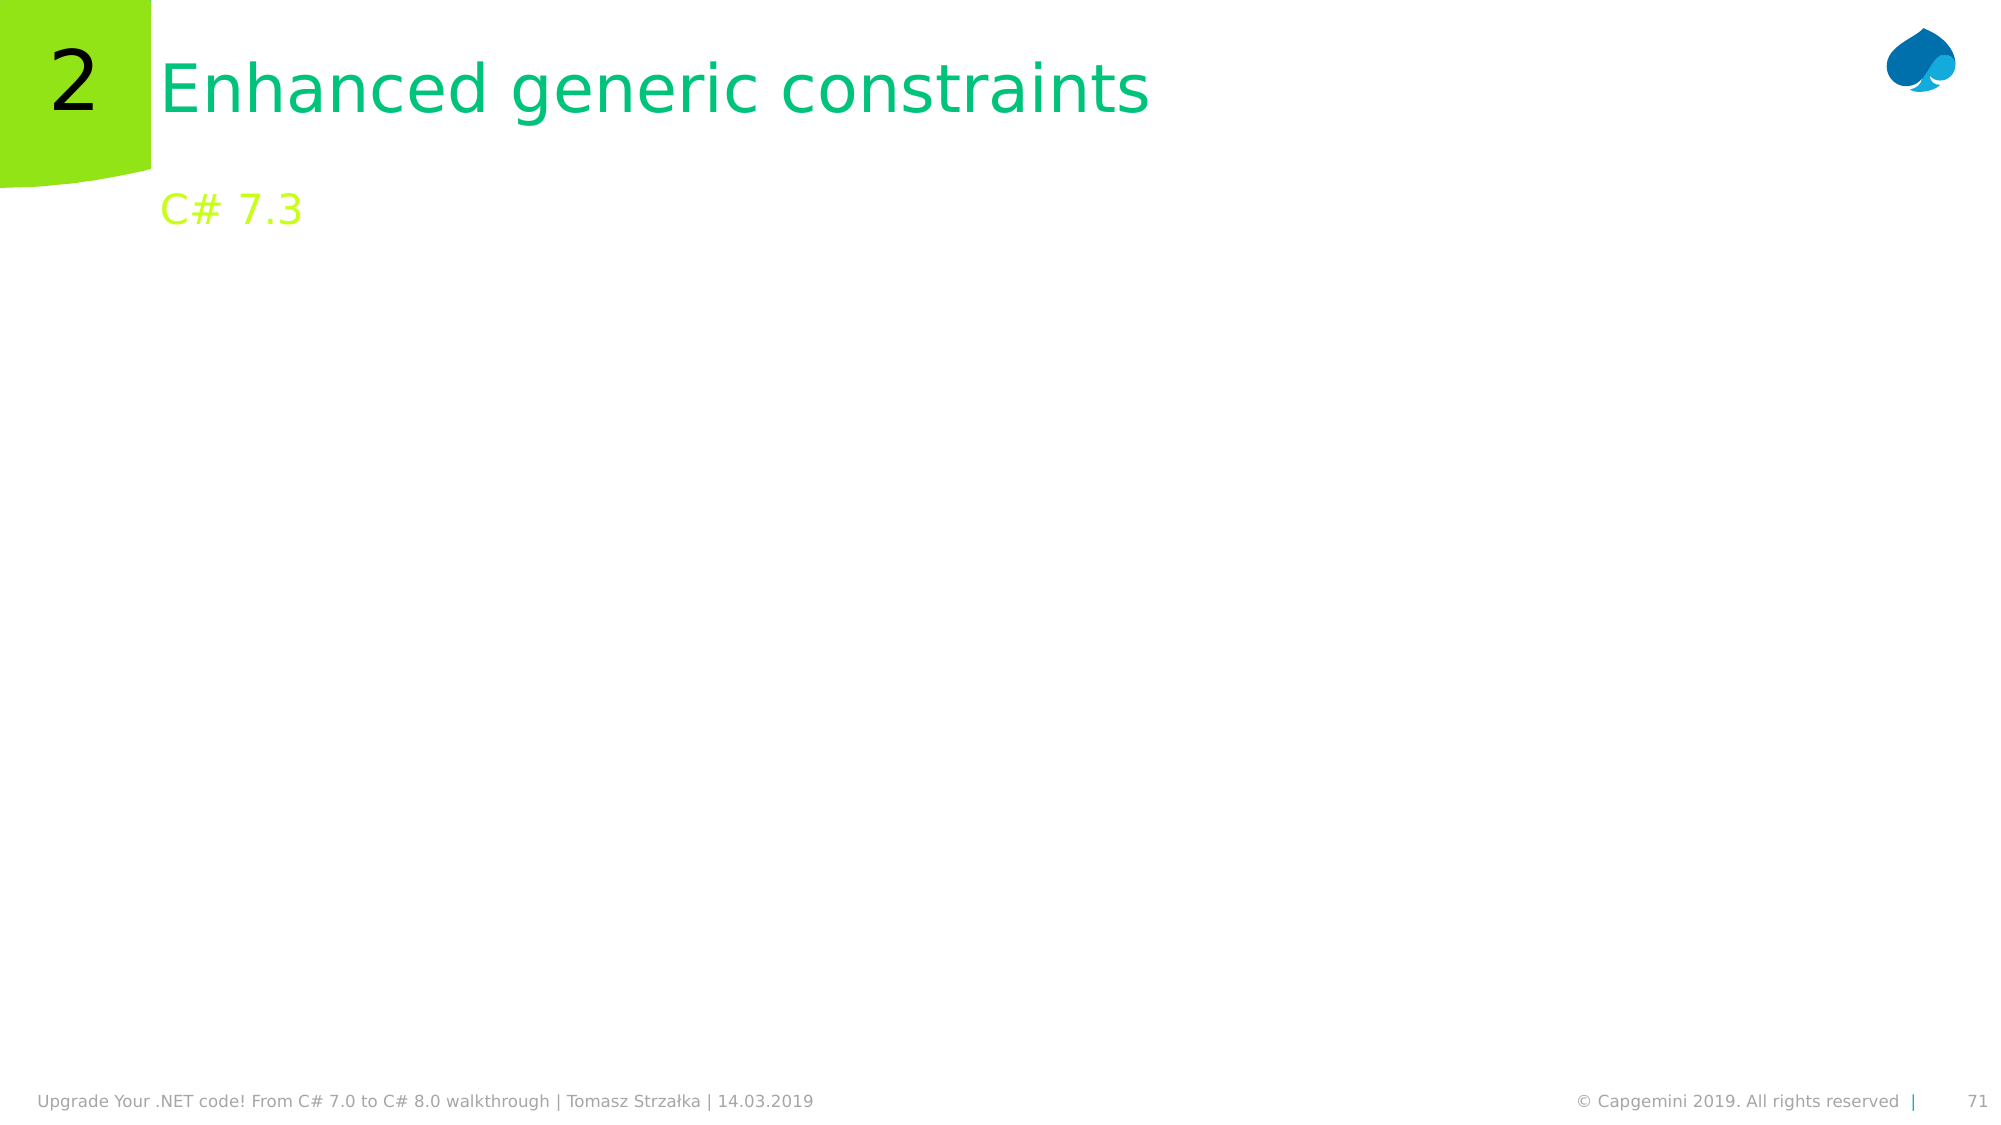

# Enhanced generic constraints
2
C# 7.3